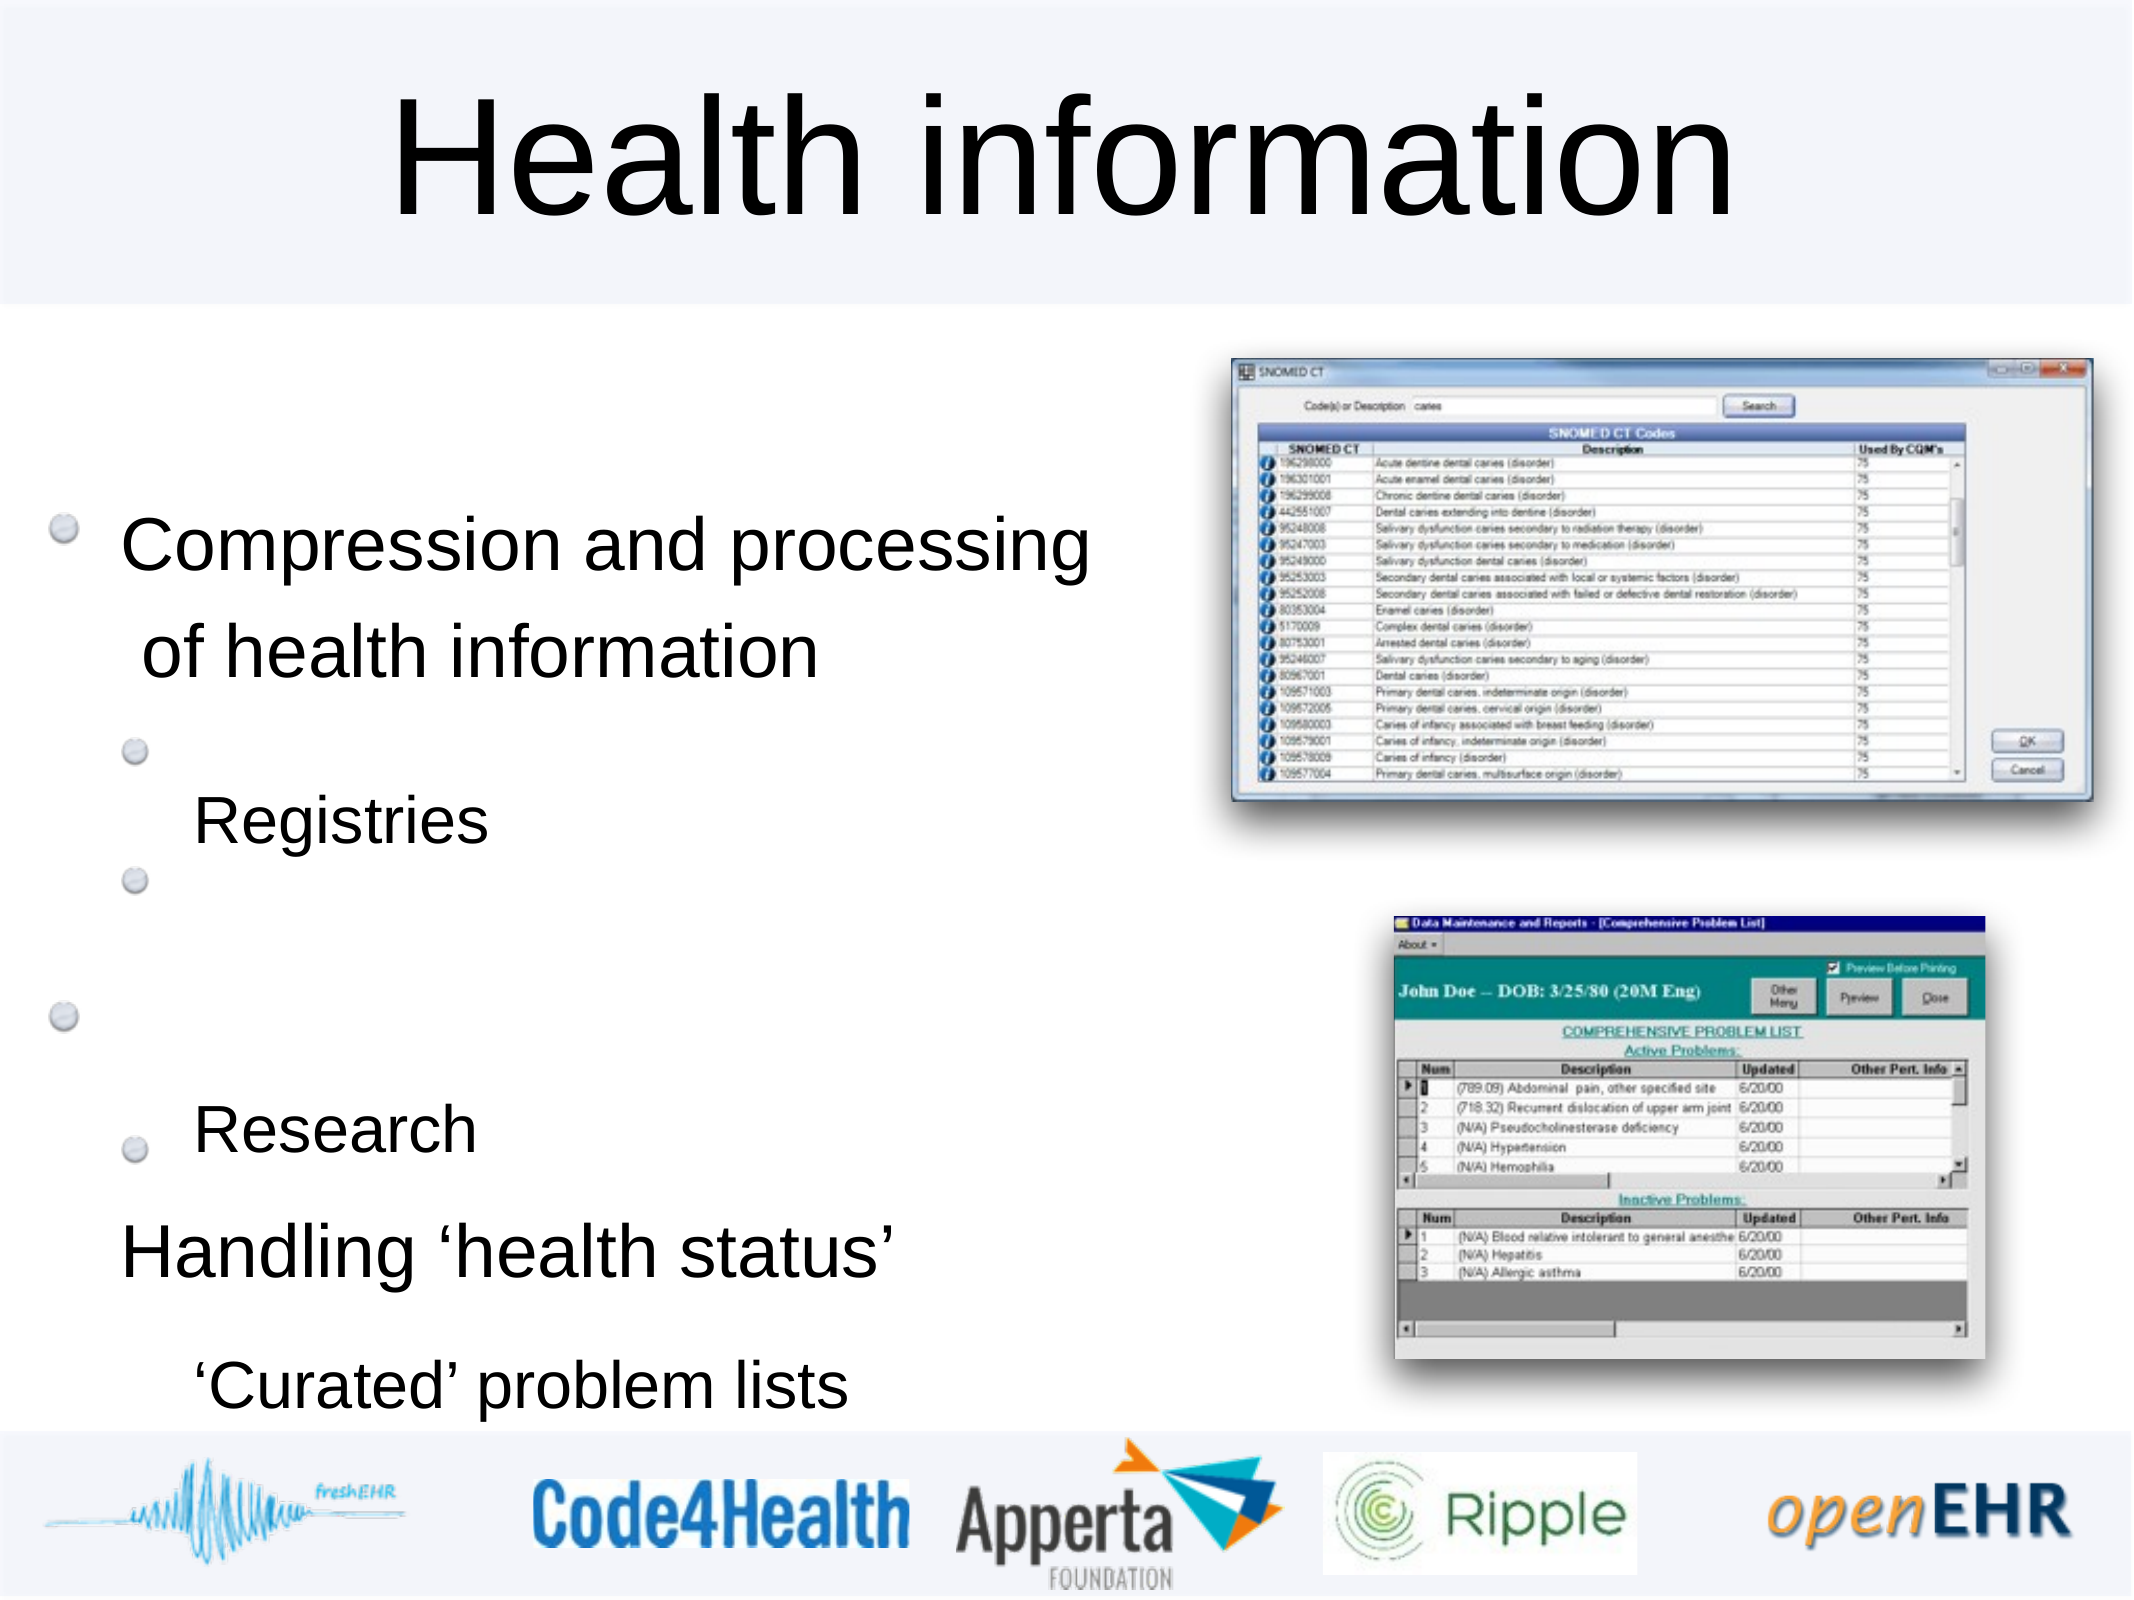

# Health information

Compression and processing  of health information
Registries  Research
Handling ‘health status’
‘Curated’ problem lists